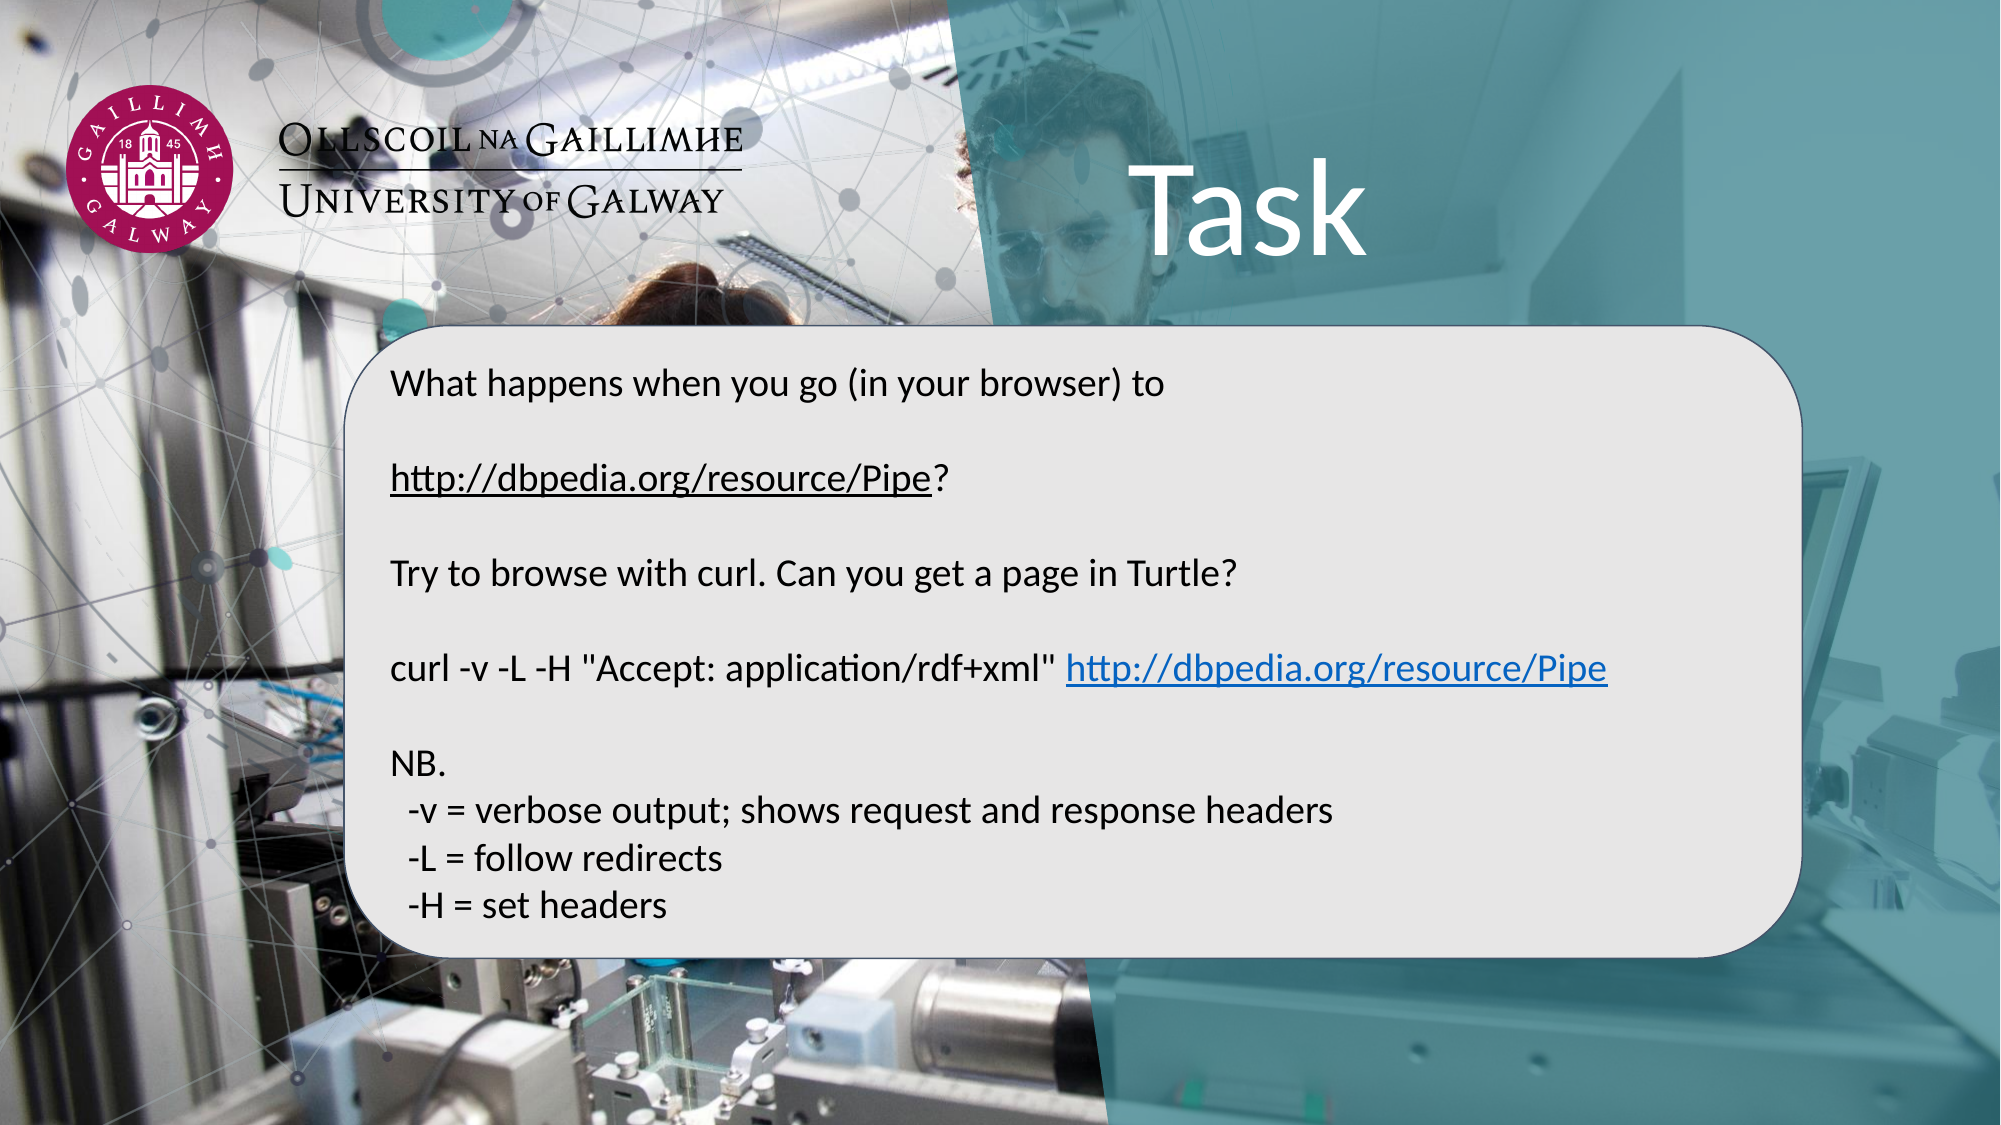

# Task
What happens when you go (in your browser) to

http://dbpedia.org/resource/Pipe?

Try to browse with curl. Can you get a page in Turtle?

curl -v -L -H "Accept: application/rdf+xml" http://dbpedia.org/resource/Pipe

NB.
  -v = verbose output; shows request and response headers
  -L = follow redirects
  -H = set headers